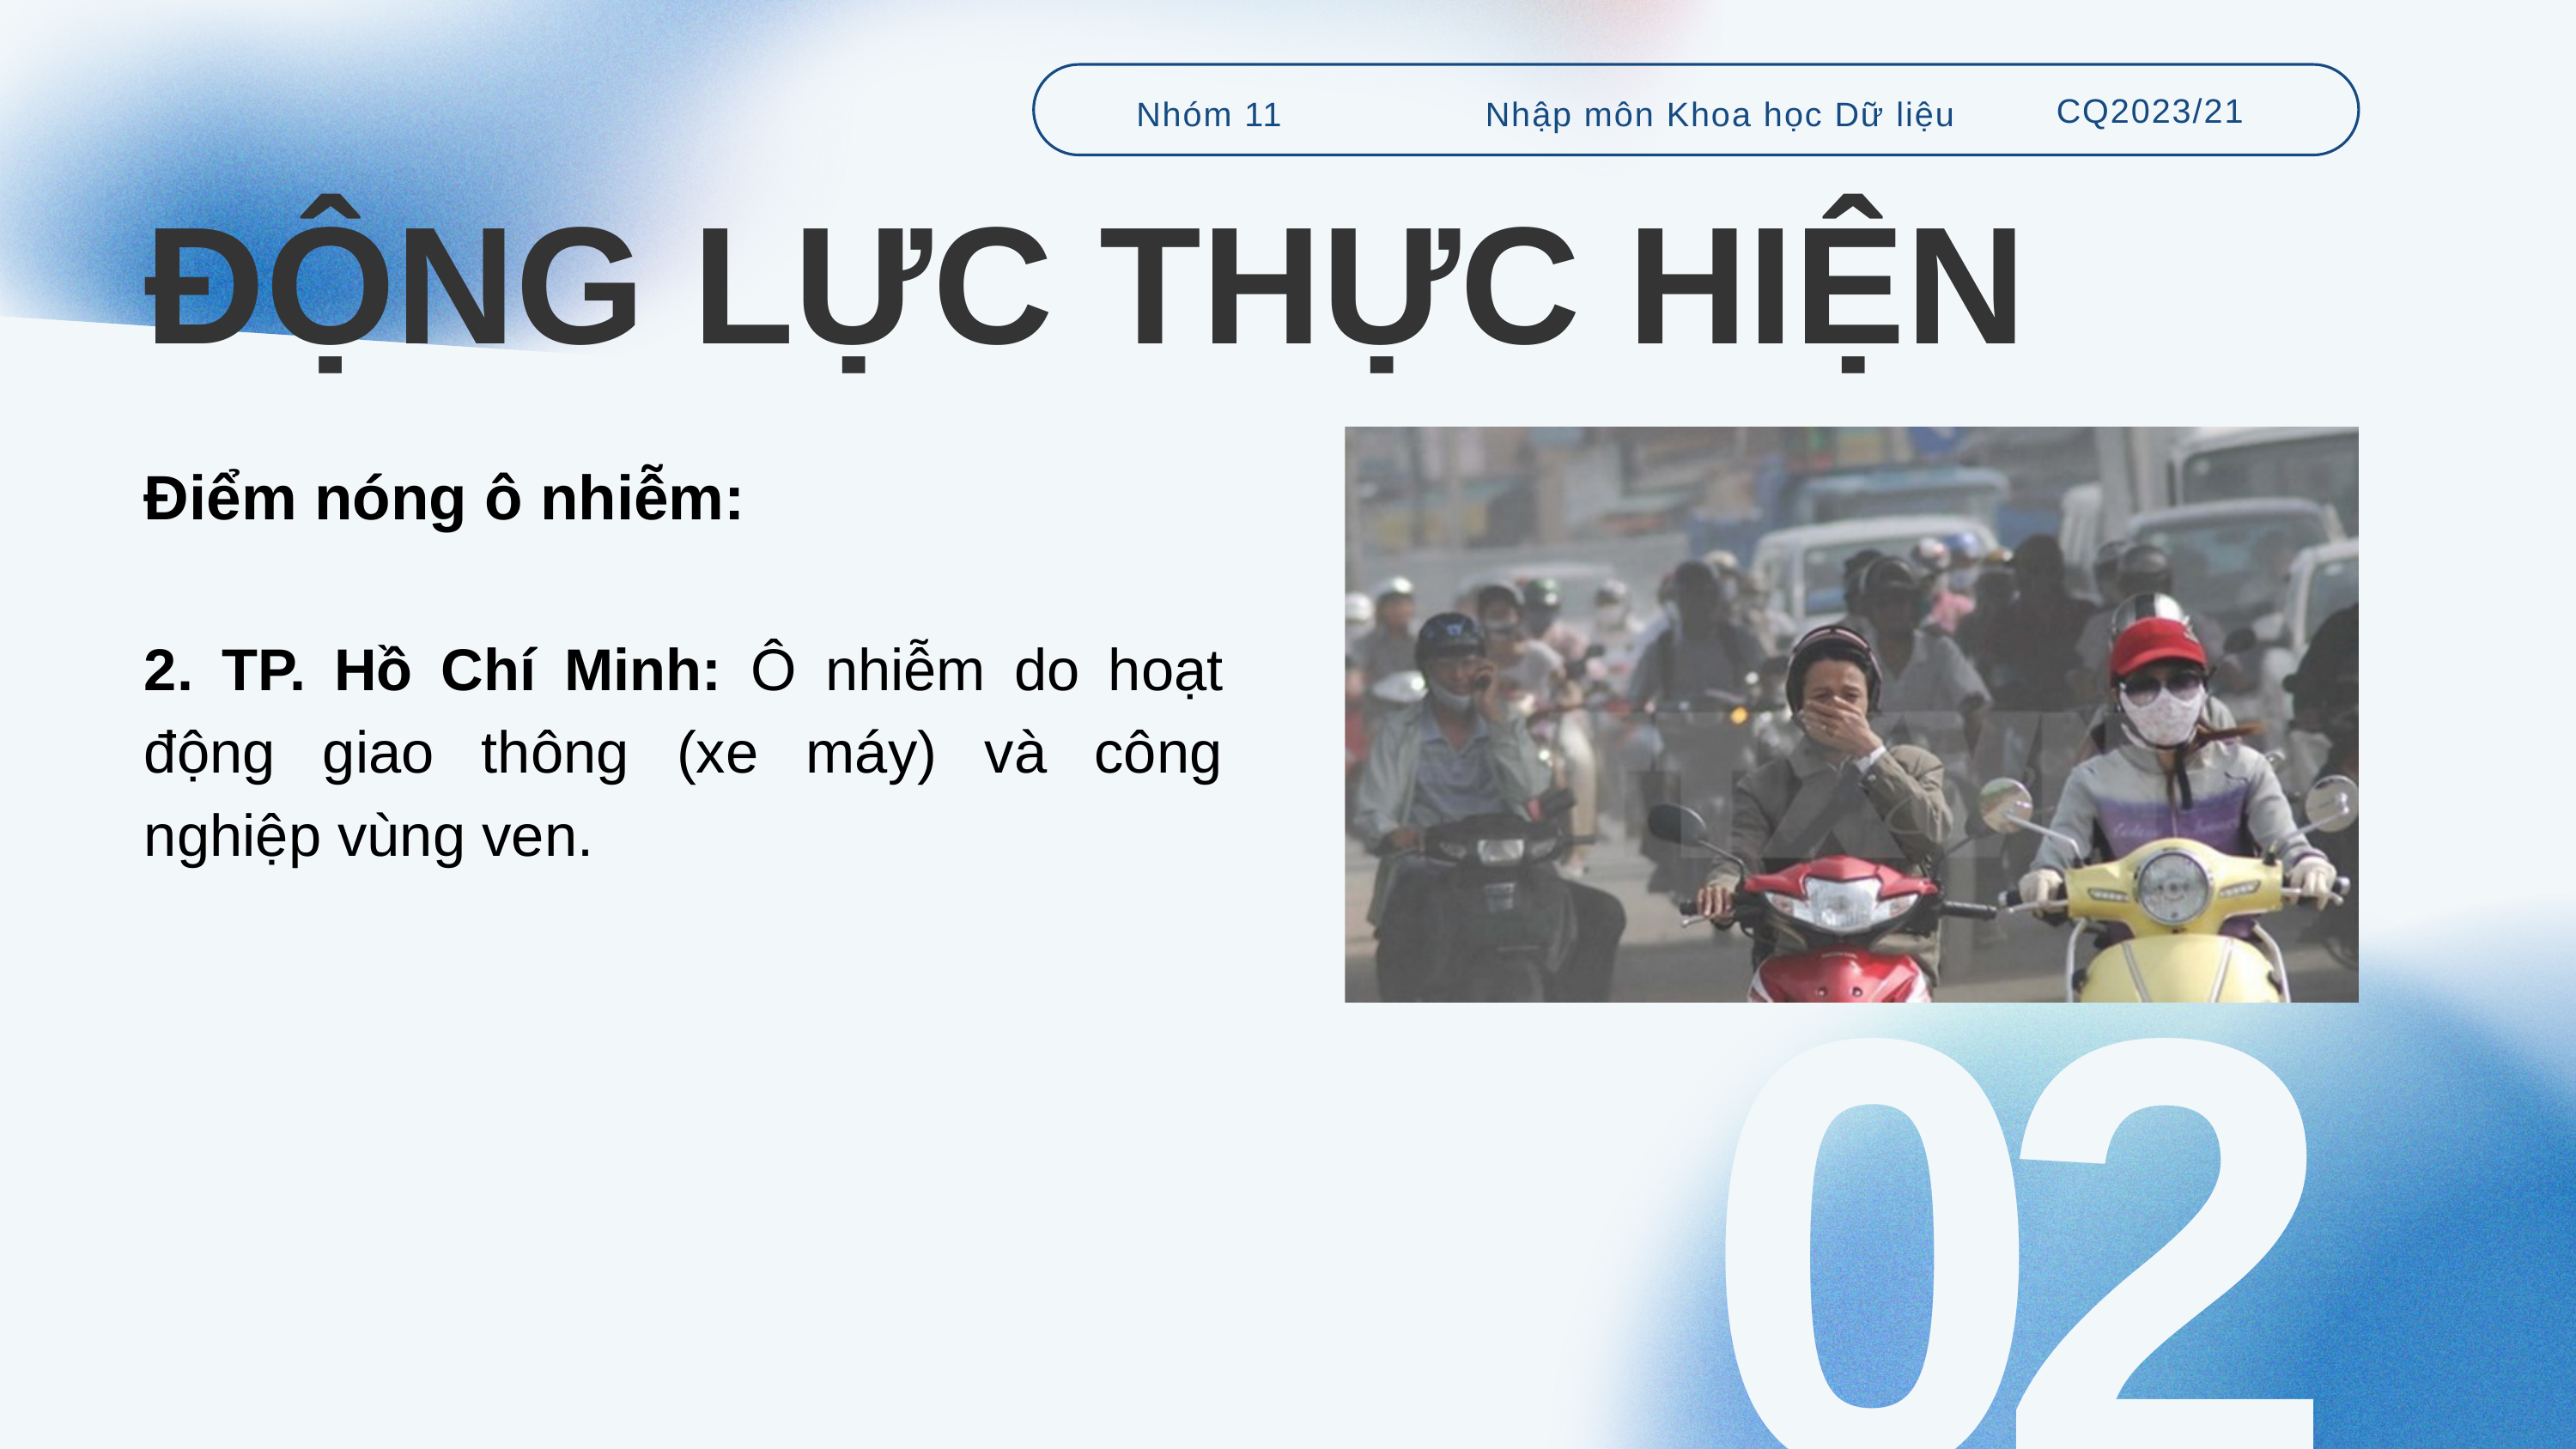

CQ2023/21

Nhóm 11
Nhập môn Khoa học Dữ liệu
ĐỘNG LỰC THỰC HIỆN

Điểm nóng ô nhiễm:

2. TP. Hồ Chí Minh: Ô nhiễm do hoạt động giao thông (xe máy) và công nghiệp vùng ven.

02